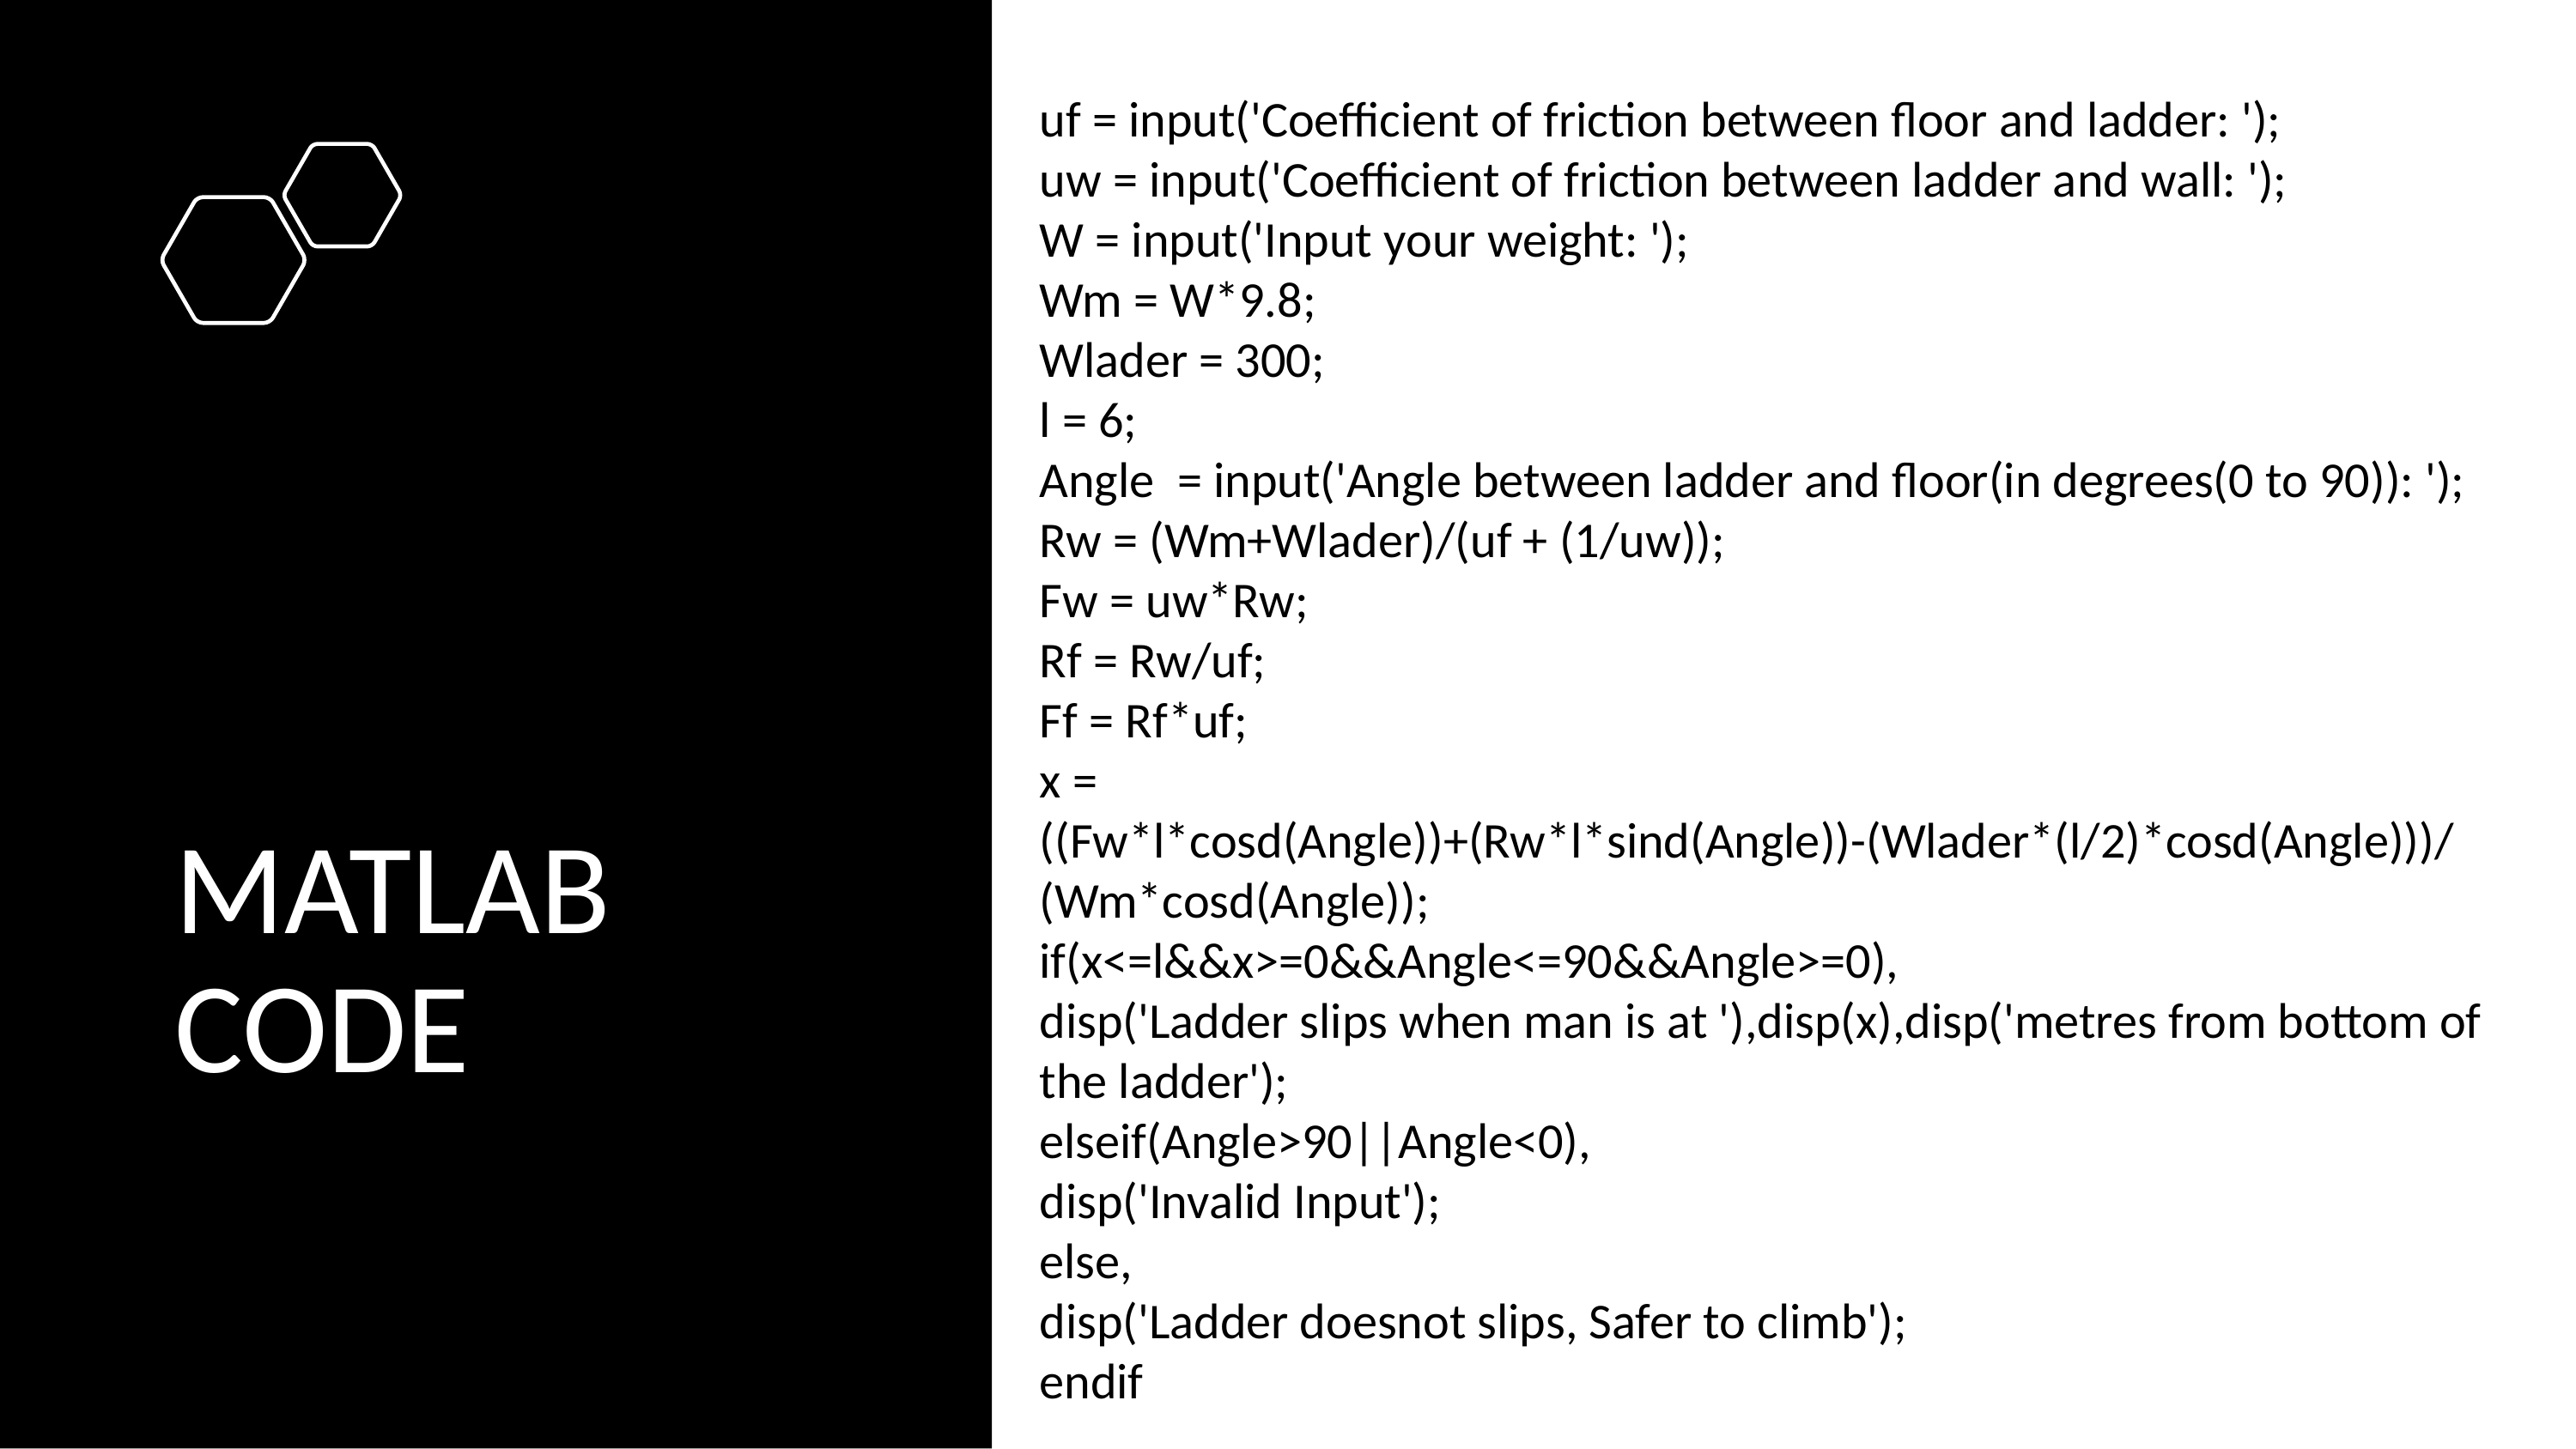

uf = input('Coefficient of friction between floor and ladder: ');
uw = input('Coefficient of friction between ladder and wall: ');
W = input('Input your weight: ');
Wm = W*9.8;
Wlader = 300;
l = 6;
Angle  = input('Angle between ladder and floor(in degrees(0 to 90)): ');
Rw = (Wm+Wlader)/(uf + (1/uw));
Fw = uw*Rw;
Rf = Rw/uf;
Ff = Rf*uf;
x = ((Fw*l*cosd(Angle))+(Rw*l*sind(Angle))-(Wlader*(l/2)*cosd(Angle)))/(Wm*cosd(Angle));
if(x<=l&&x>=0&&Angle<=90&&Angle>=0),
disp('Ladder slips when man is at '),disp(x),disp('metres from bottom of the ladder');
elseif(Angle>90||Angle<0),
disp('Invalid Input');
else,
disp('Ladder doesnot slips, Safer to climb');
endif

MATLAB CODE